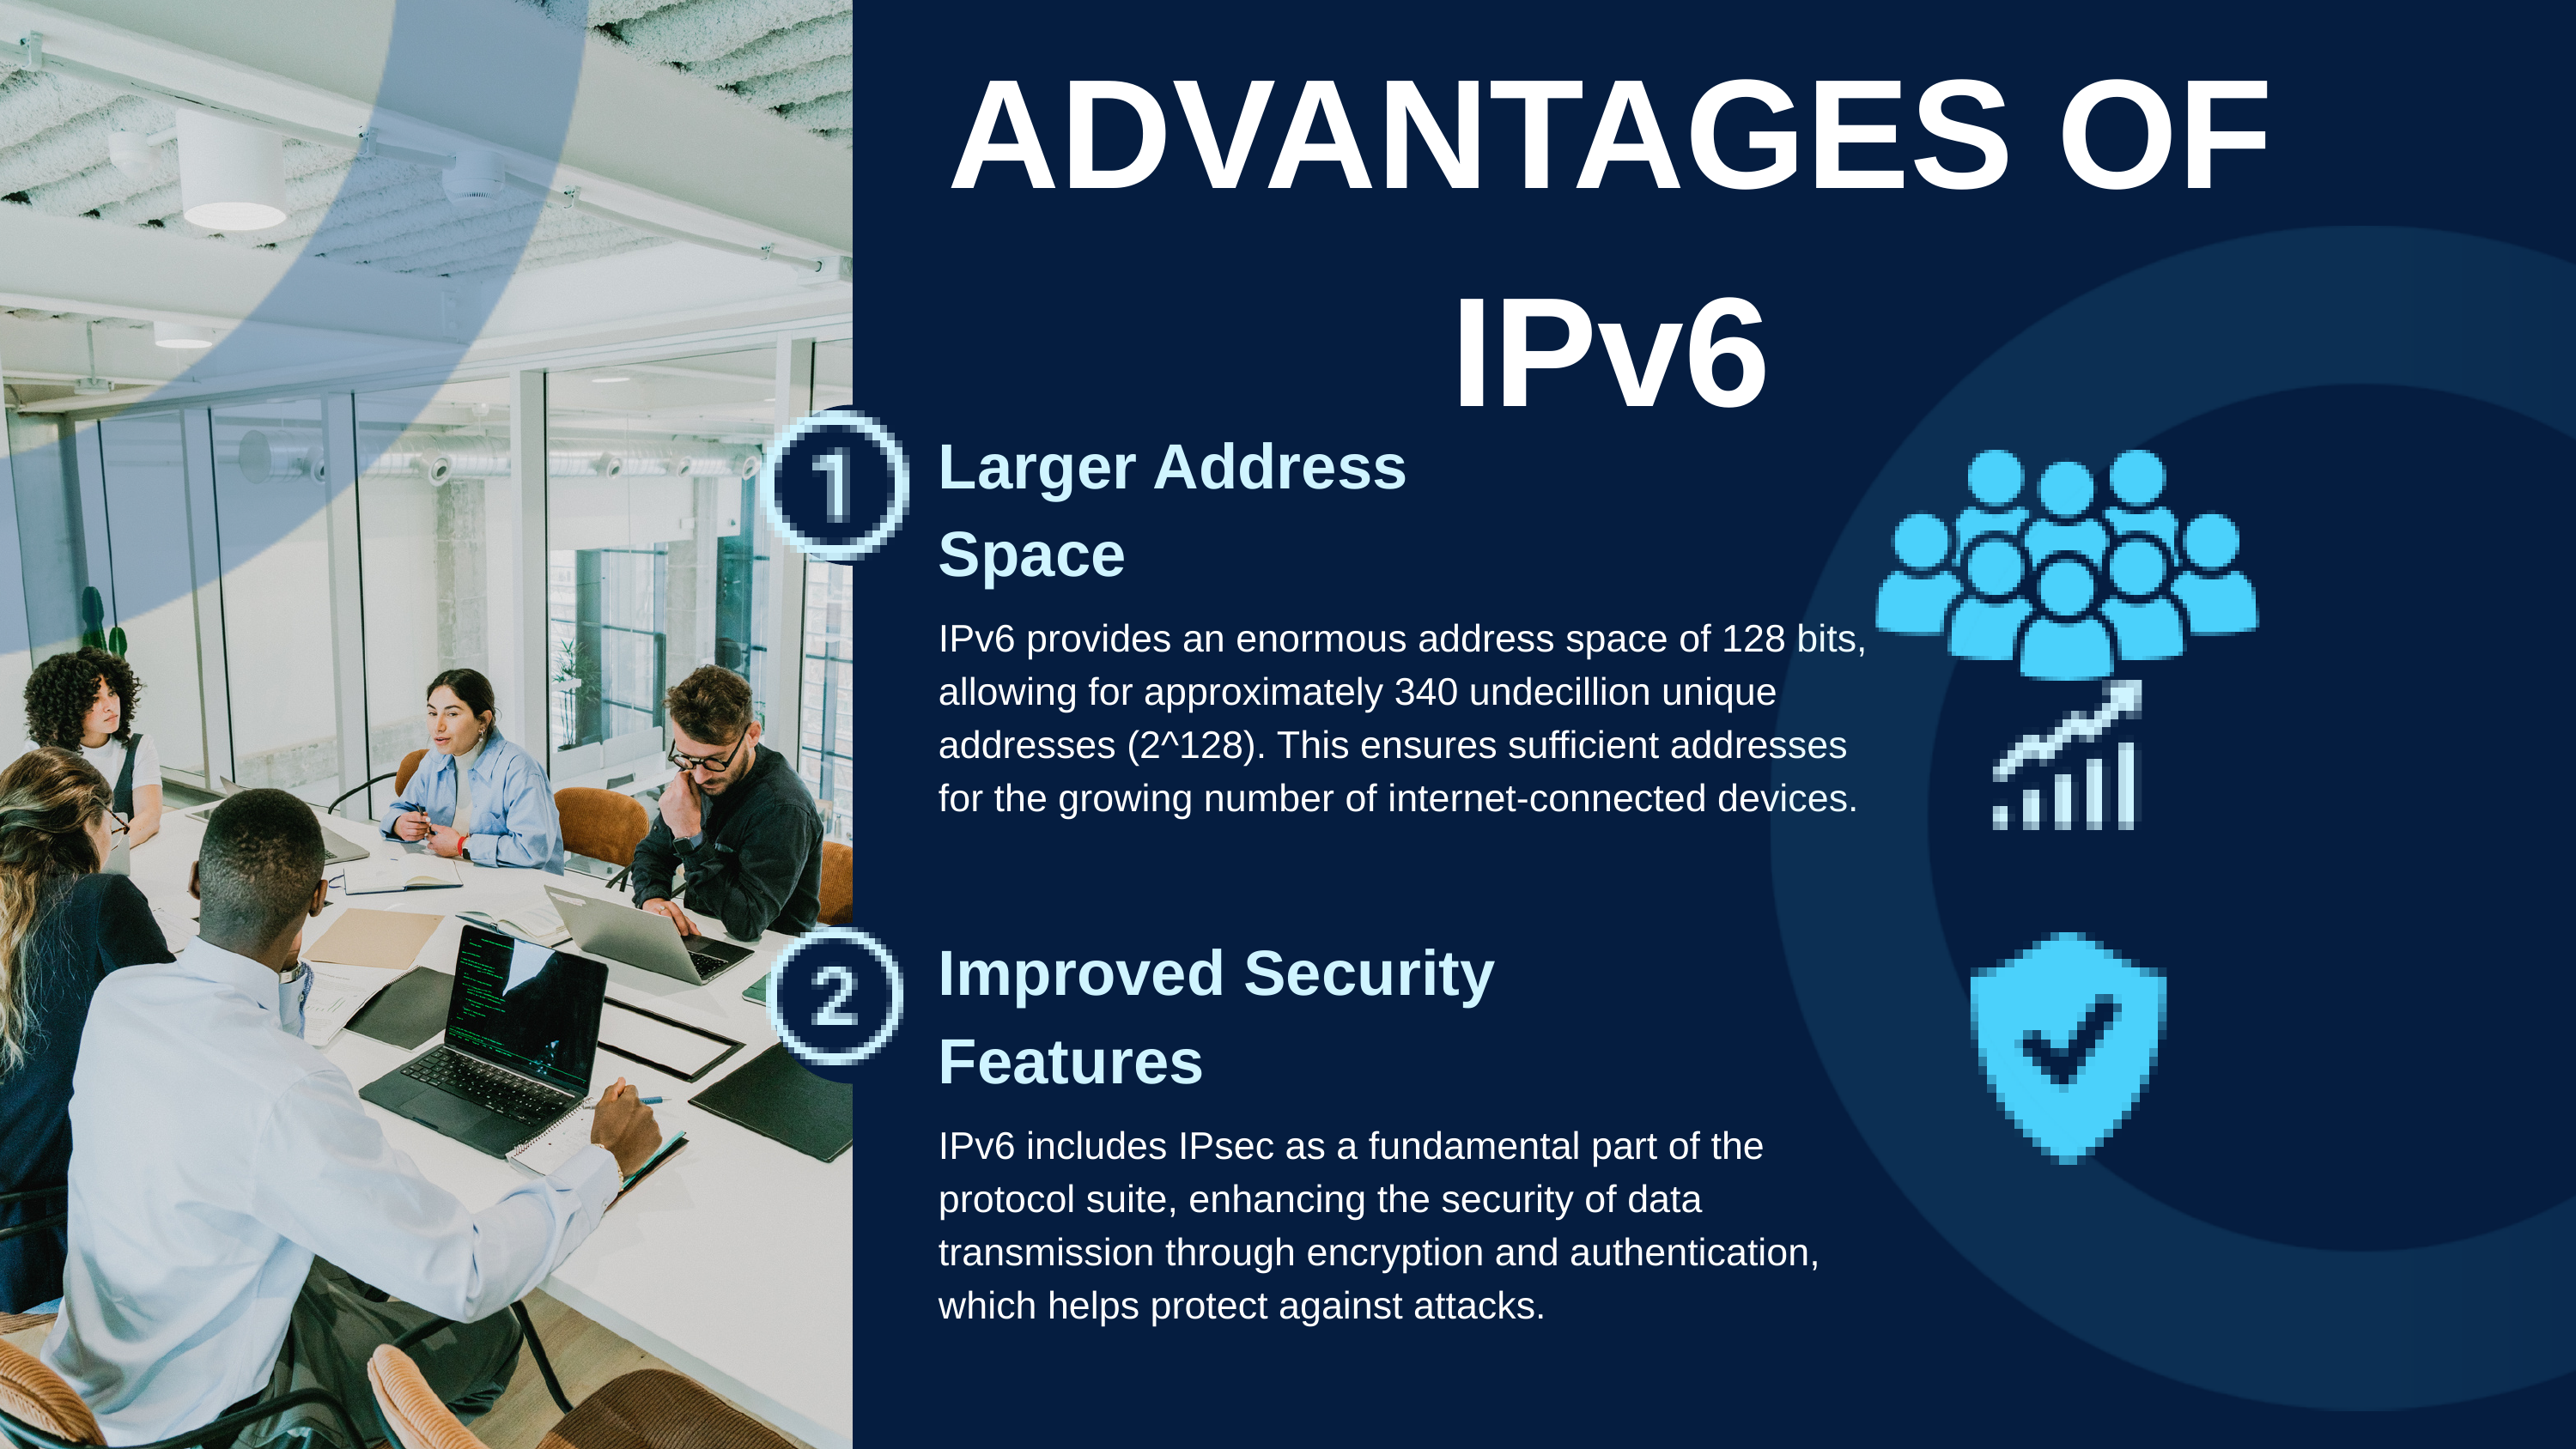

ADVANTAGES OF IPv6

Larger Address Space

IPv6 provides an enormous address space of 128 bits, allowing for approximately 340 undecillion unique addresses (2^128). This ensures sufficient addresses for the growing number of internet-connected devices.

Improved Security Features

IPv6 includes IPsec as a fundamental part of the protocol suite, enhancing the security of data transmission through encryption and authentication, which helps protect against attacks.